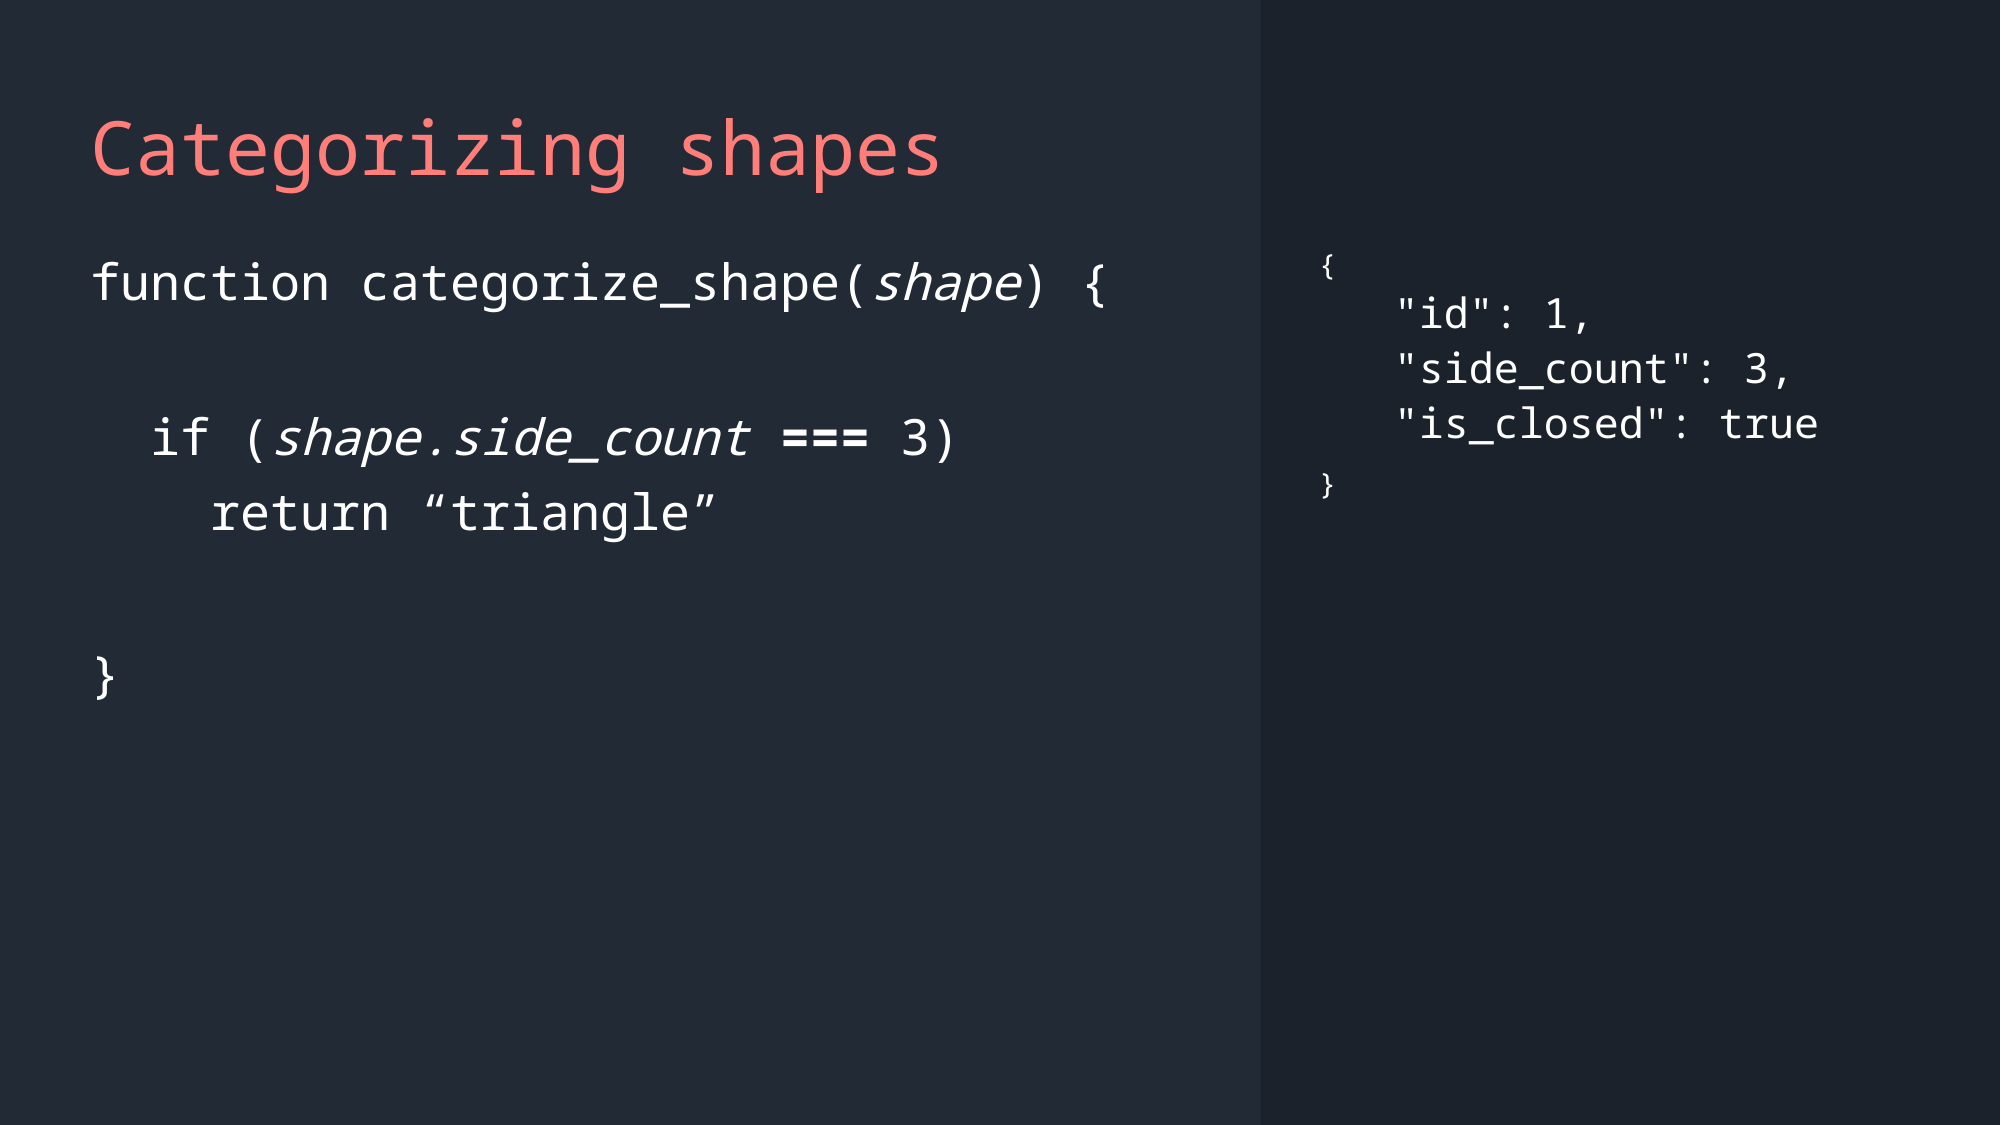

# Categorizing shapes
function categorize_shape(shape) {

  if (shape.side_count === 3)
    return “triangle”

}
{
"id": 1,
"side_count": 3,
"is_closed": true
}